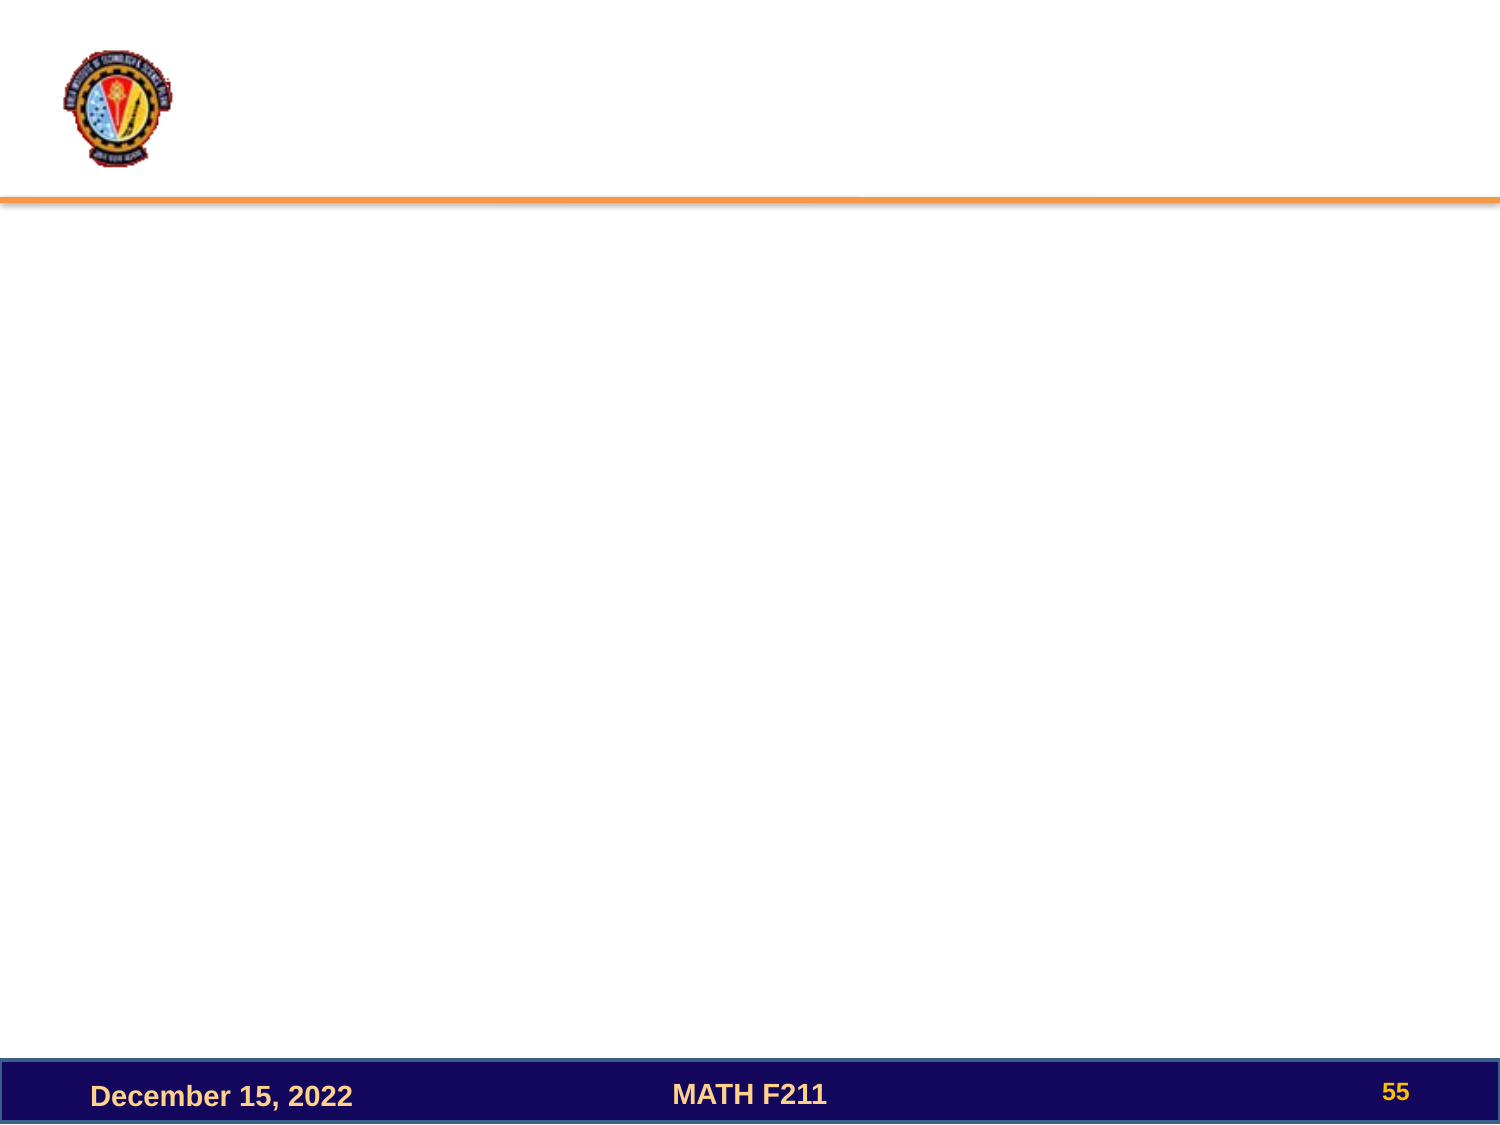

#

55
MATH F211
December 15, 2022